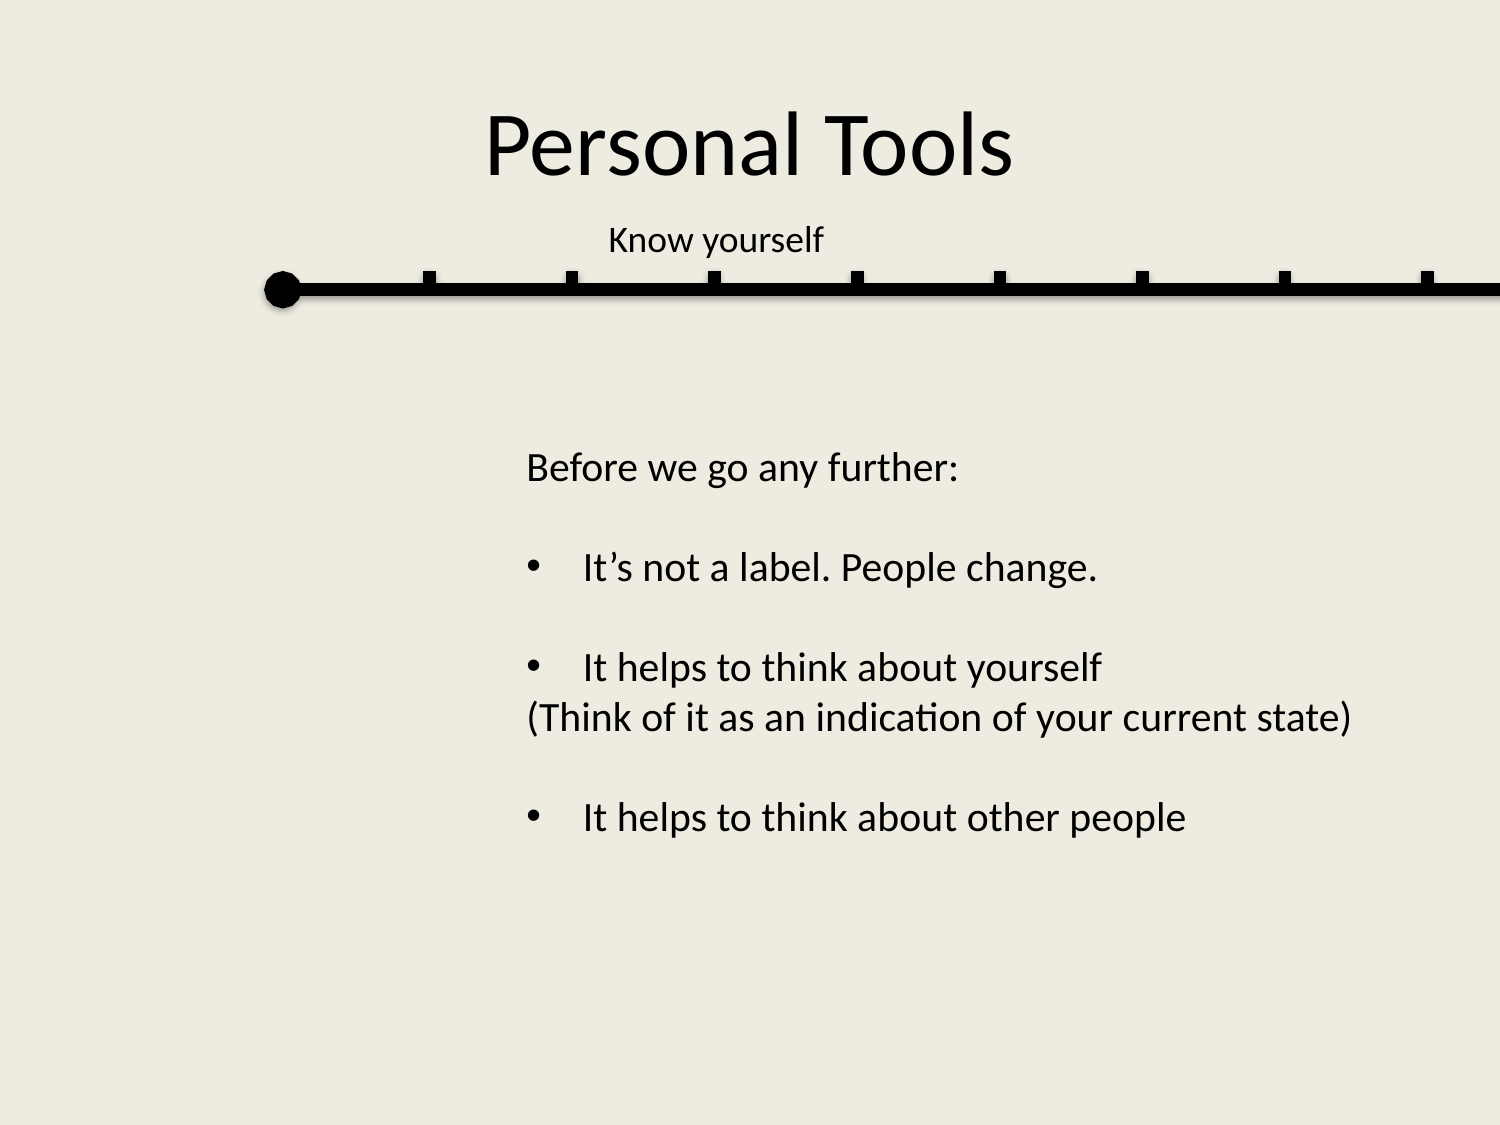

# Personal Tools
Know yourself
Before we go any further:

It’s not a label. People change.

It helps to think about yourself
(Think of it as an indication of your current state)

It helps to think about other people